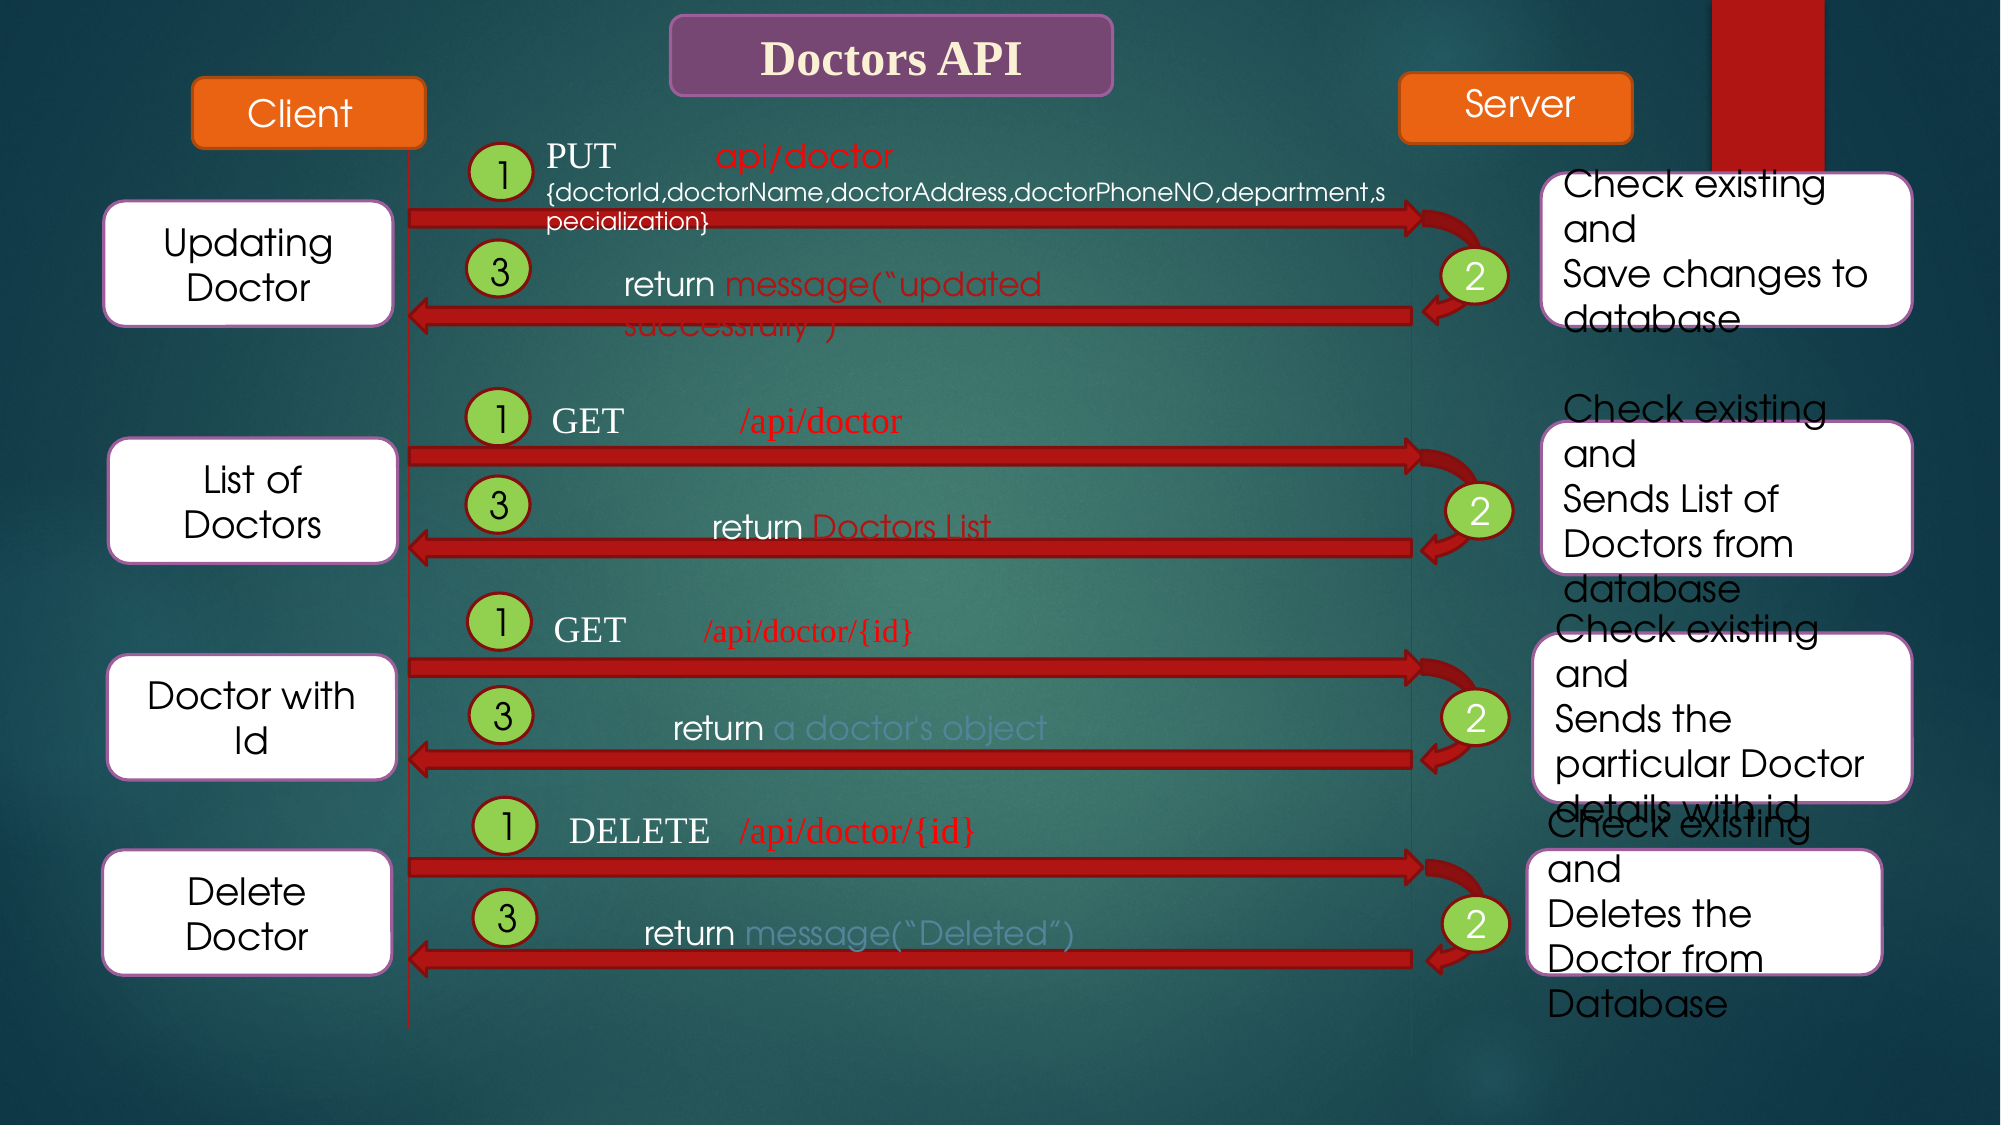

Doctors API

Server

Client
PUT            api/doctor
{doctorId,doctorName,doctorAddress,doctorPhoneNO,department,specialization}

1
Check existing and
Save changes to database
Updating Doctor

 3
2
return message(“updated successfully”)

 1
GET  	    /api/doctor
Check existing and
Sends List of Doctors from database
List of Doctors

3
2
return Doctors List

1
GET 	/api/doctor/{id}
Check existing and
Sends the particular Doctor details with id

Doctor with Id

3
2
return a doctor's object

1
DELETE   /api/doctor/{id}
Check existing and
Deletes the Doctor from Database
Delete Doctor

3
2
return message(“Deleted”)